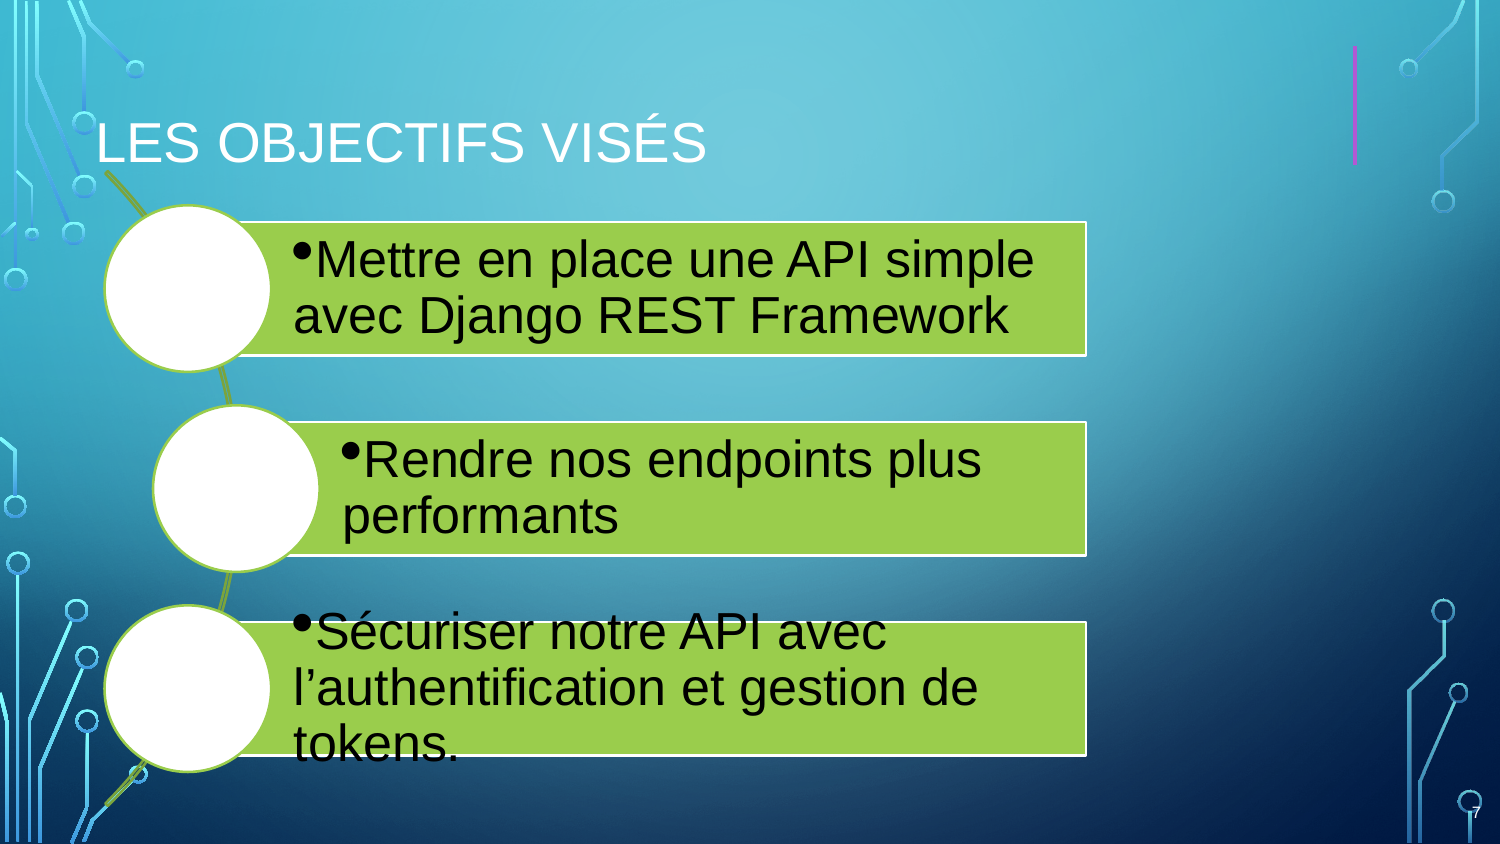

# les objectifs visés
Mettre en place une API simple avec Django REST Framework
Rendre nos endpoints plus performants
Sécuriser notre API avec l’authentification et gestion de tokens.
7